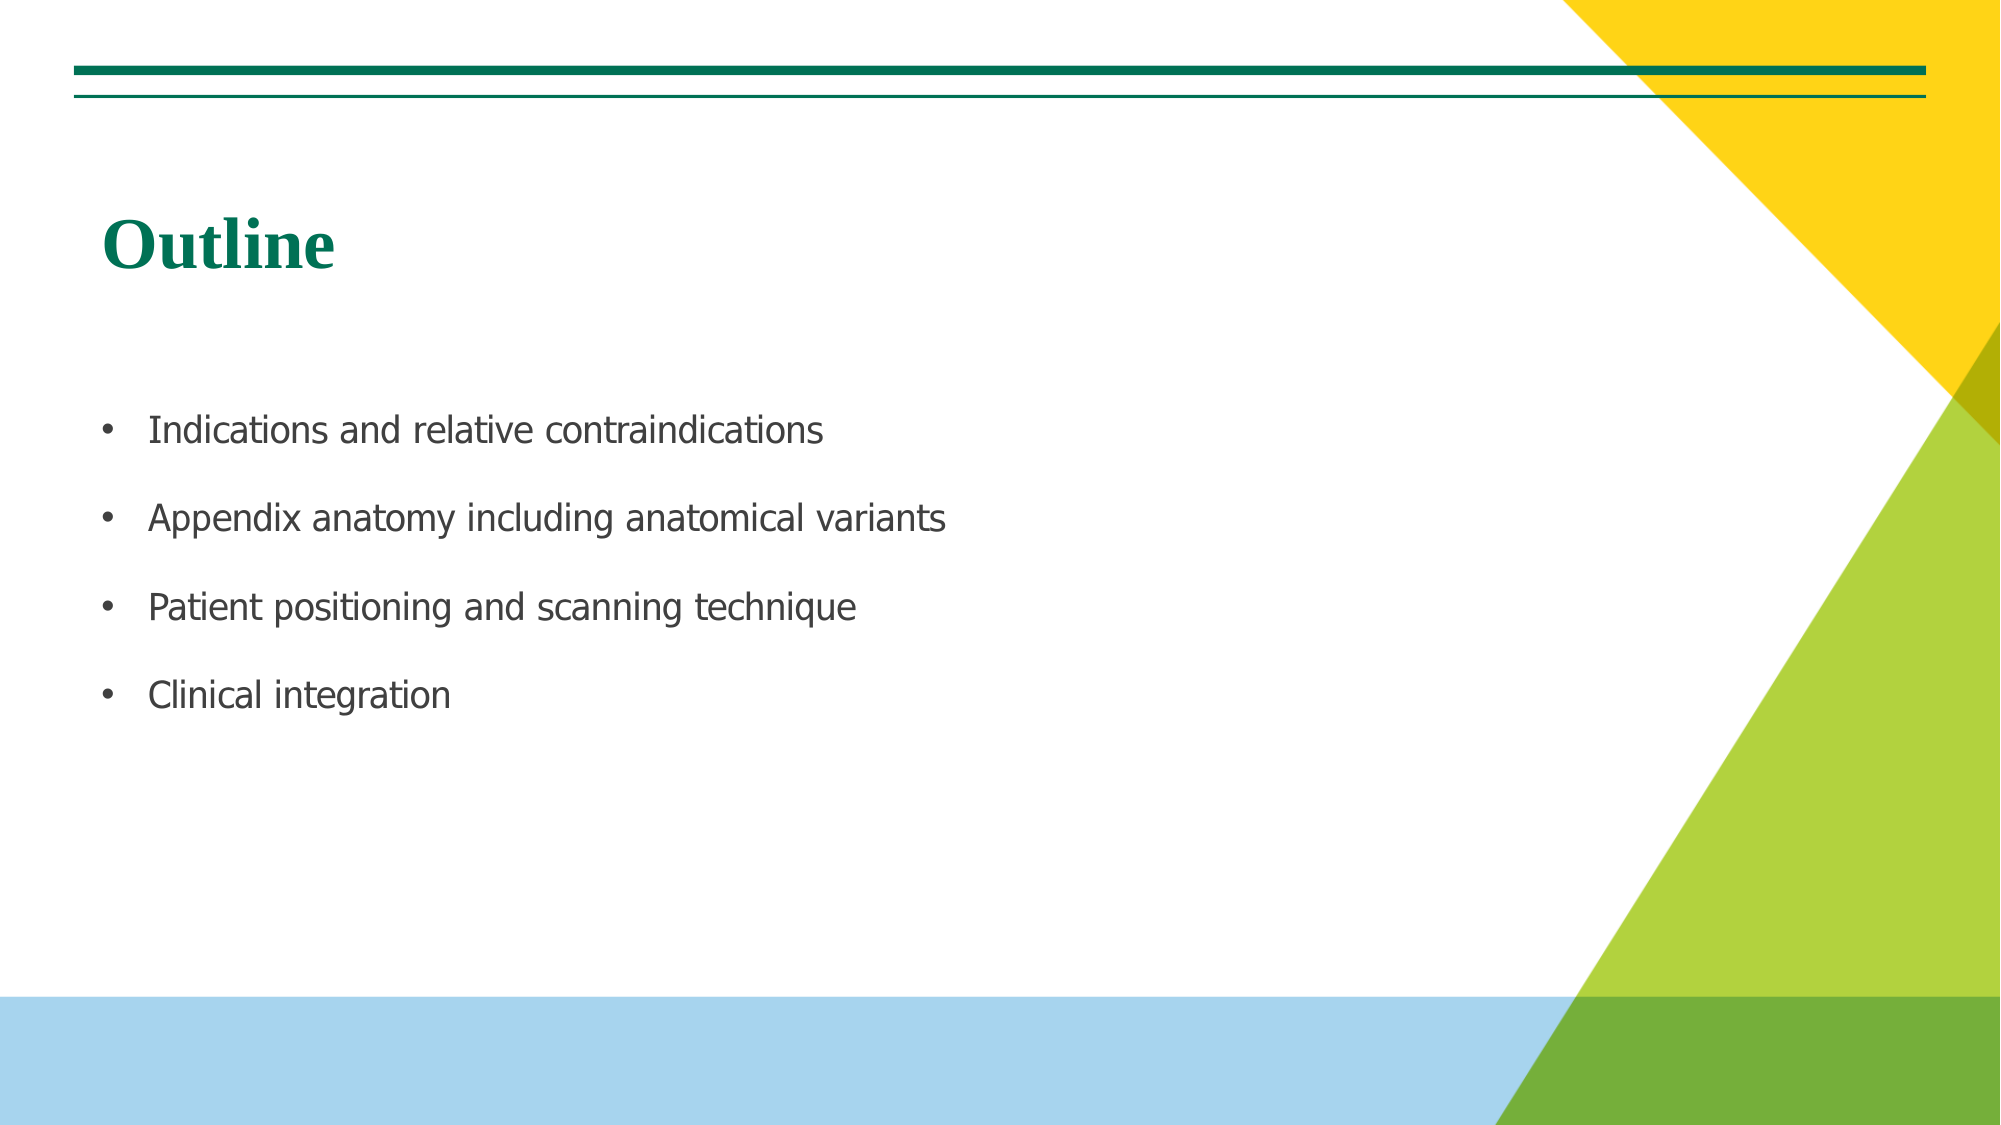

# Outline
Indications and relative contraindications
Appendix anatomy including anatomical variants
Patient positioning and scanning technique
Clinical integration